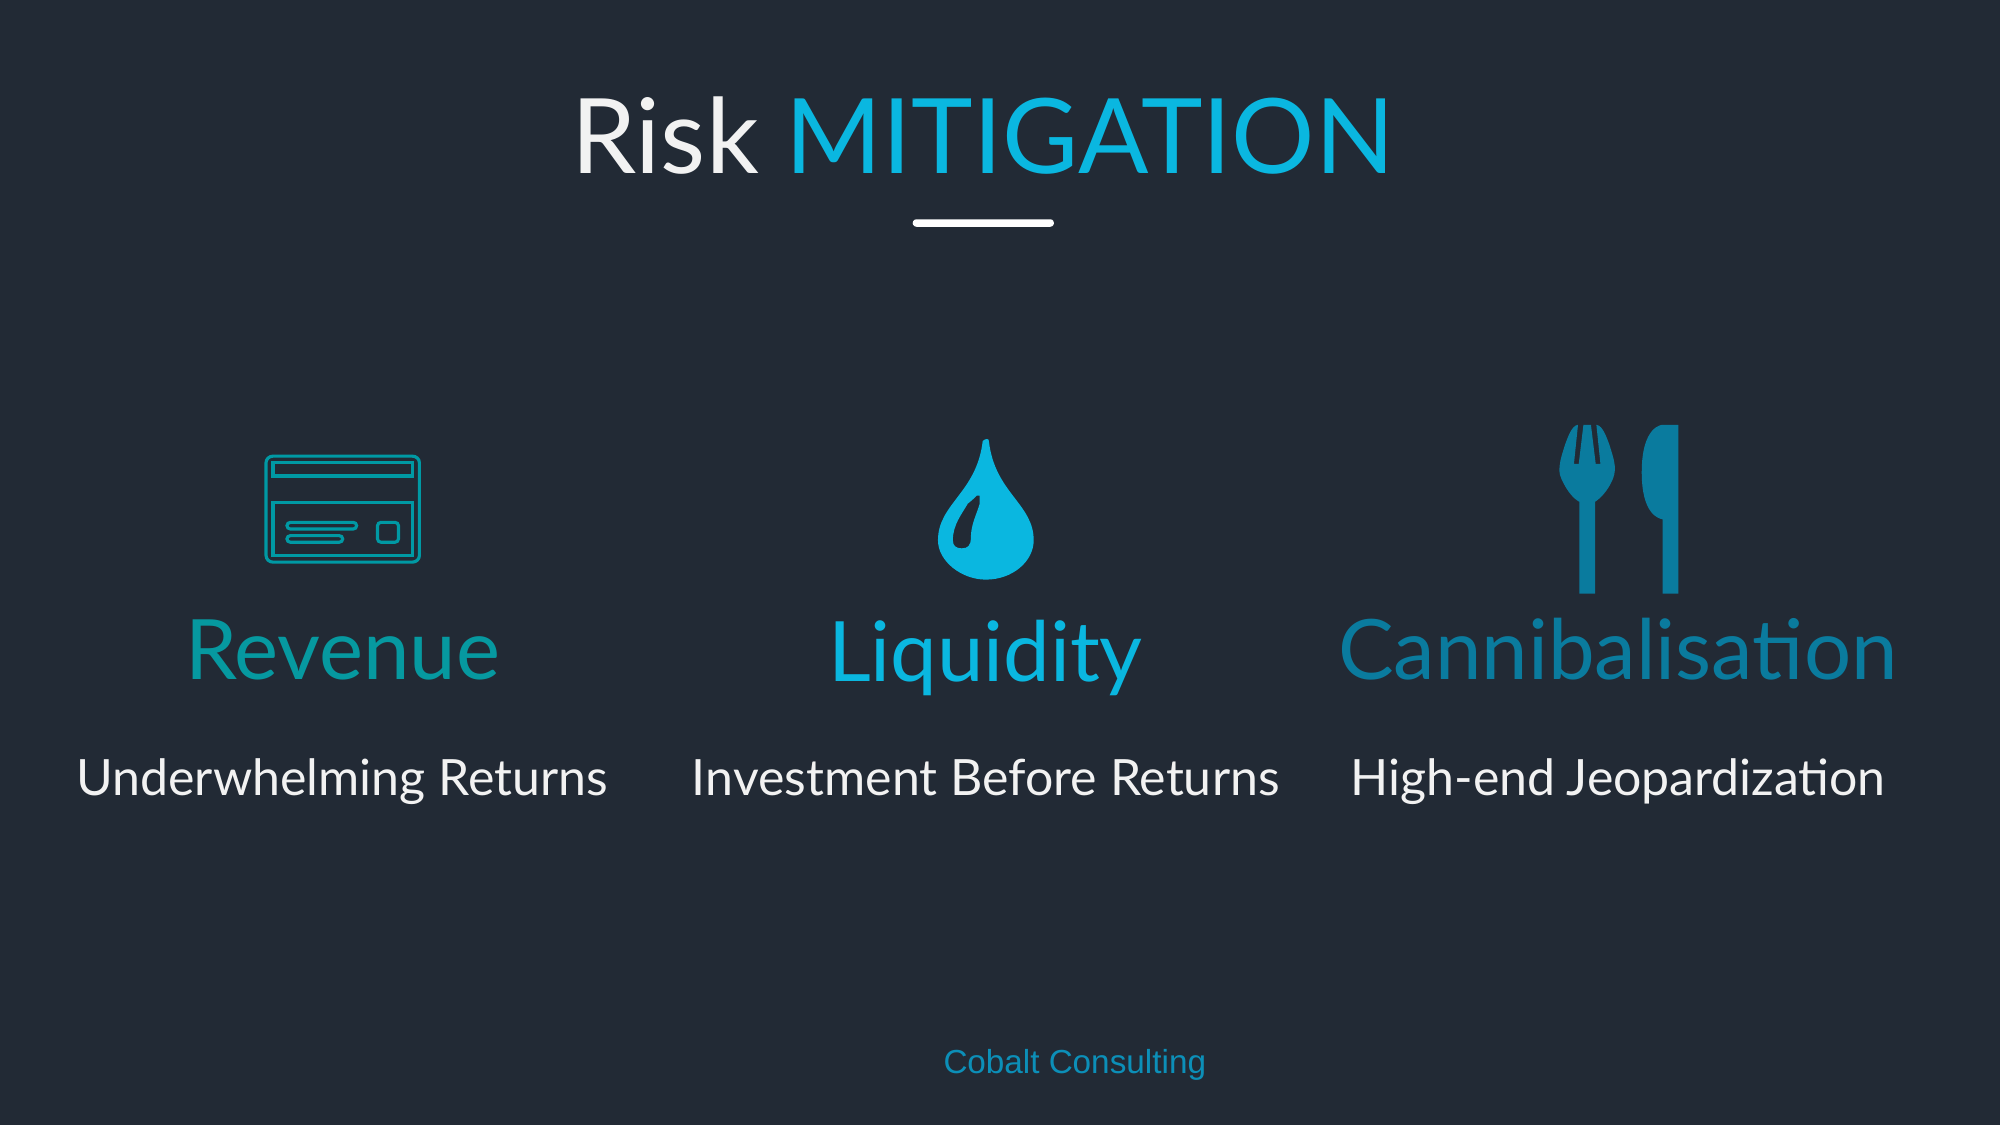

Risk MITIGATION

Revenue
Cannibalisation

Liquidity
Underwhelming Returns
Investment Before Returns
High-end Jeopardization
	Cobalt Consulting